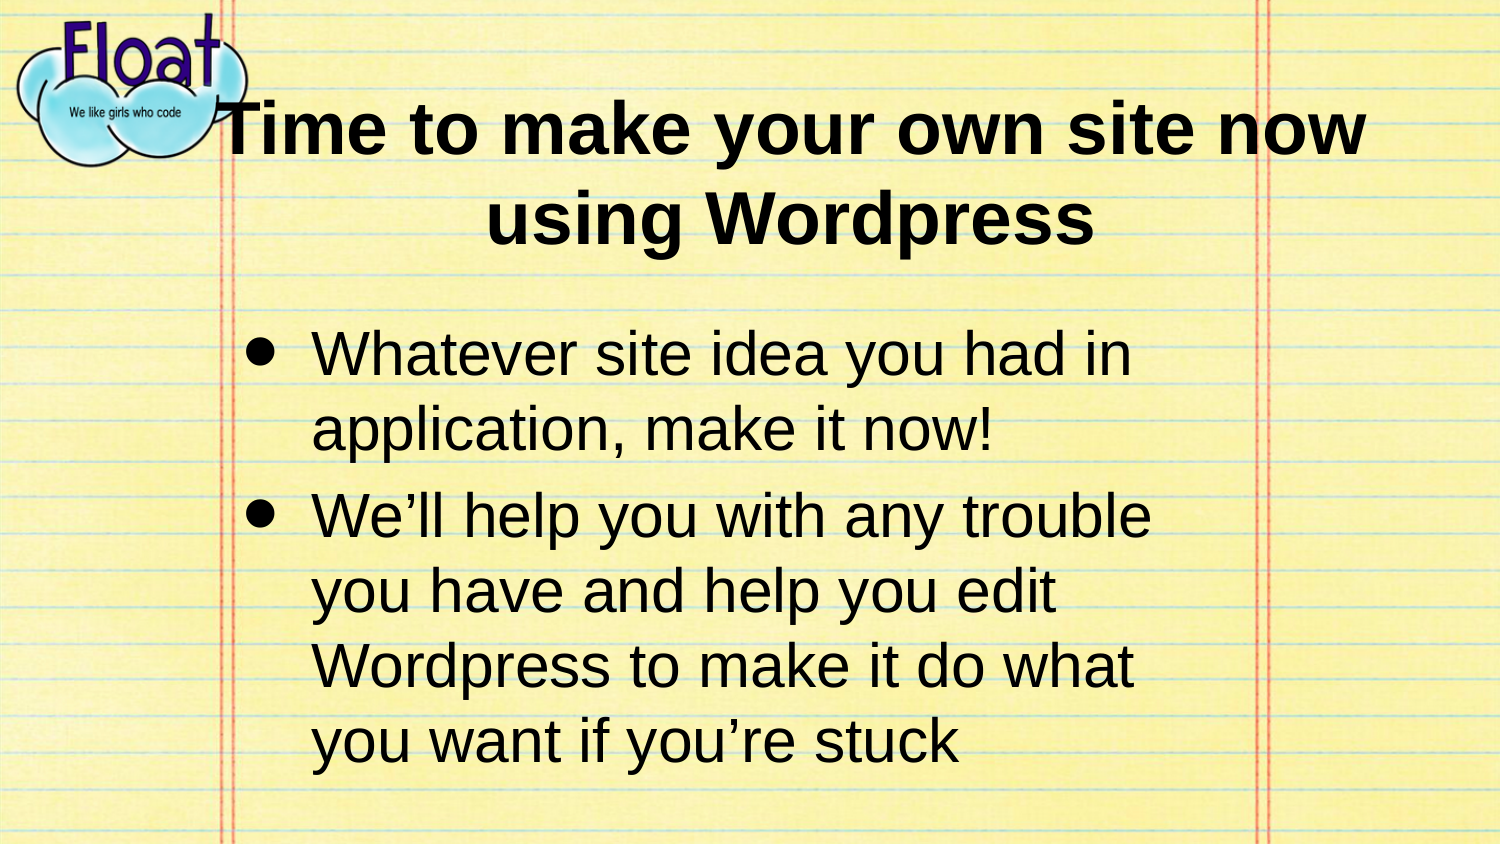

# Time to make your own site now using Wordpress
Whatever site idea you had in application, make it now!
We’ll help you with any trouble you have and help you edit Wordpress to make it do what you want if you’re stuck